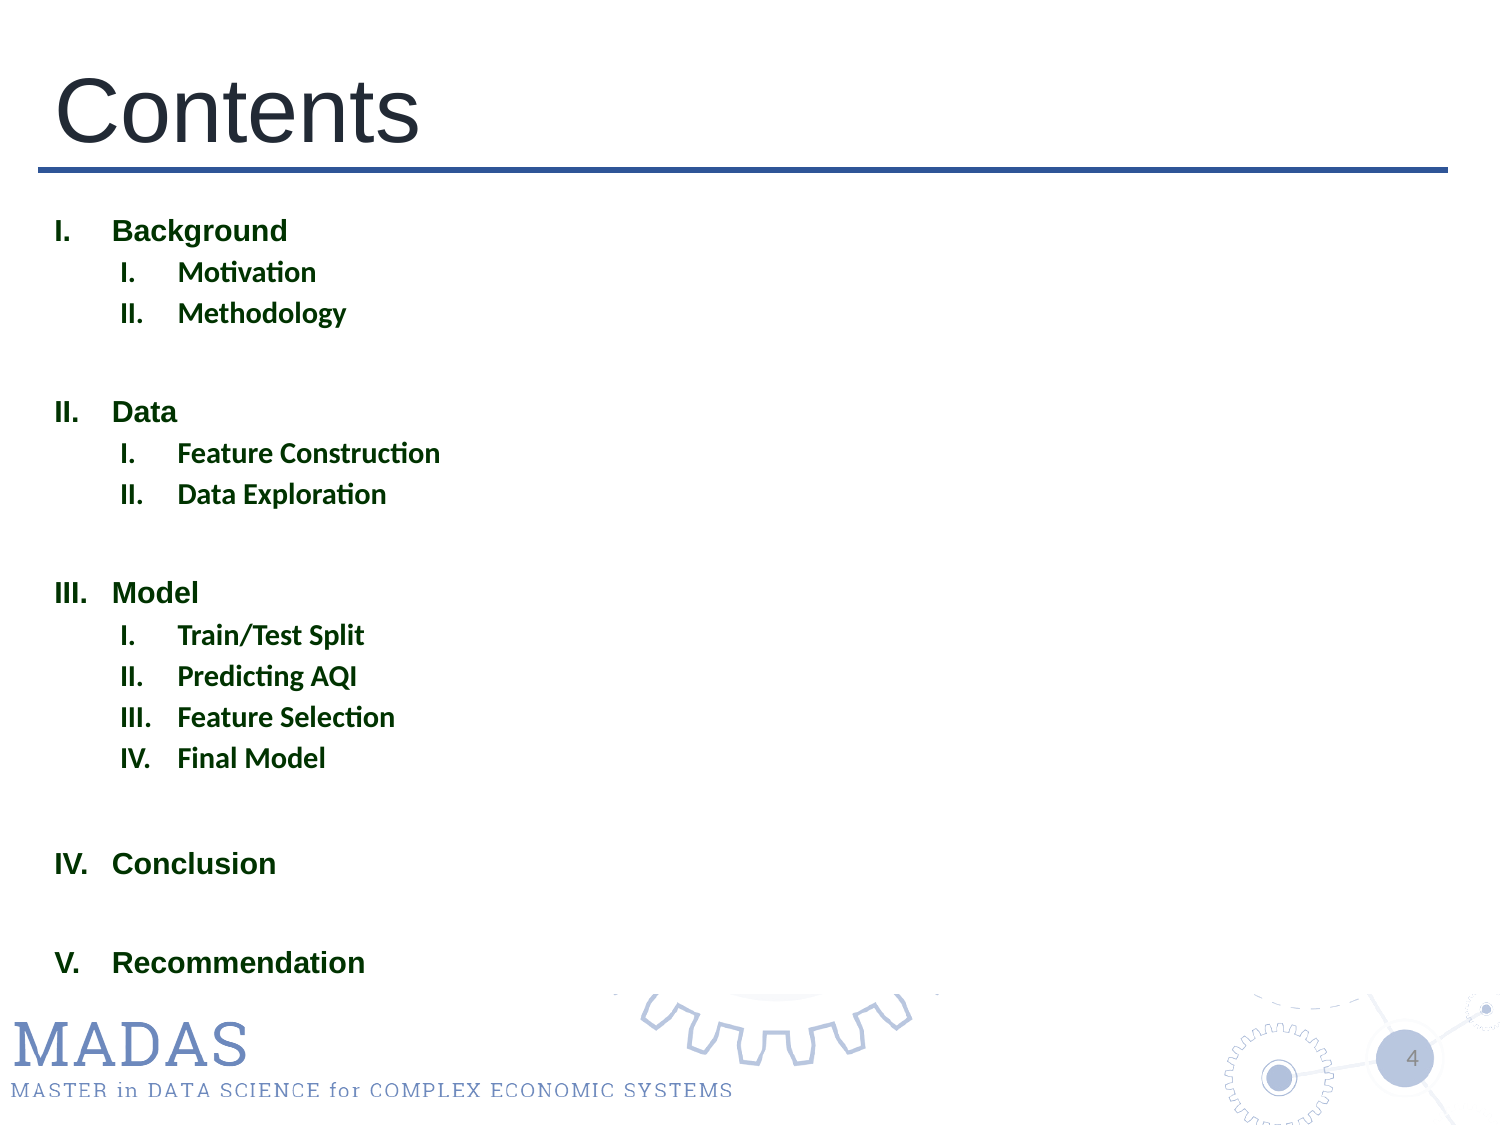

# Contents
Background
Motivation
Methodology

Data
Feature Construction
Data Exploration

Model
Train/Test Split
Predicting AQI
Feature Selection
Final Model

Conclusion

Recommendation